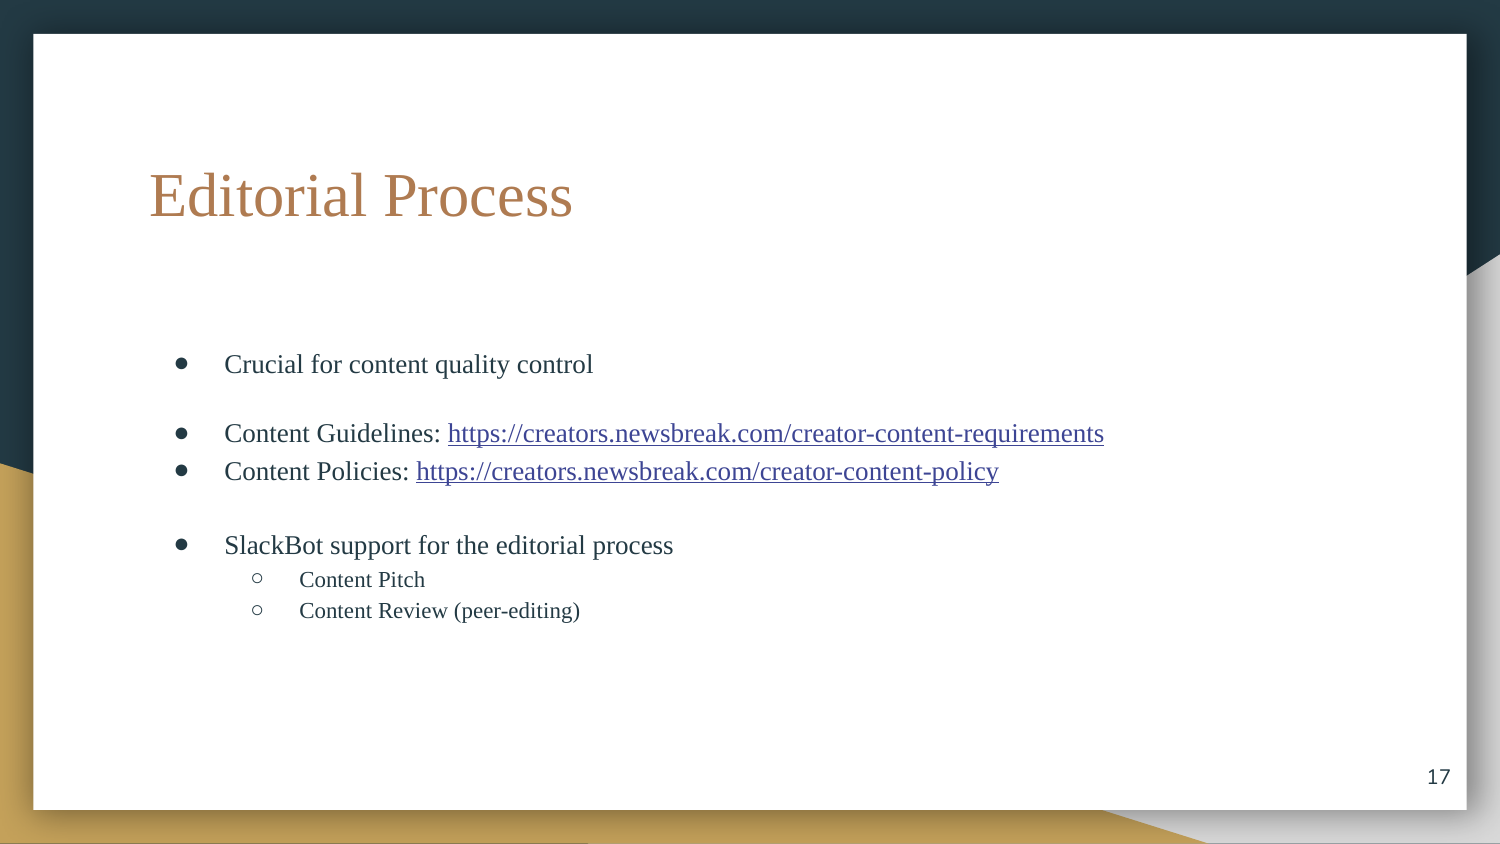

# Editorial Process
Crucial for content quality control
Content Guidelines: https://creators.newsbreak.com/creator-content-requirements
Content Policies: https://creators.newsbreak.com/creator-content-policy
SlackBot support for the editorial process
Content Pitch
Content Review (peer-editing)
17